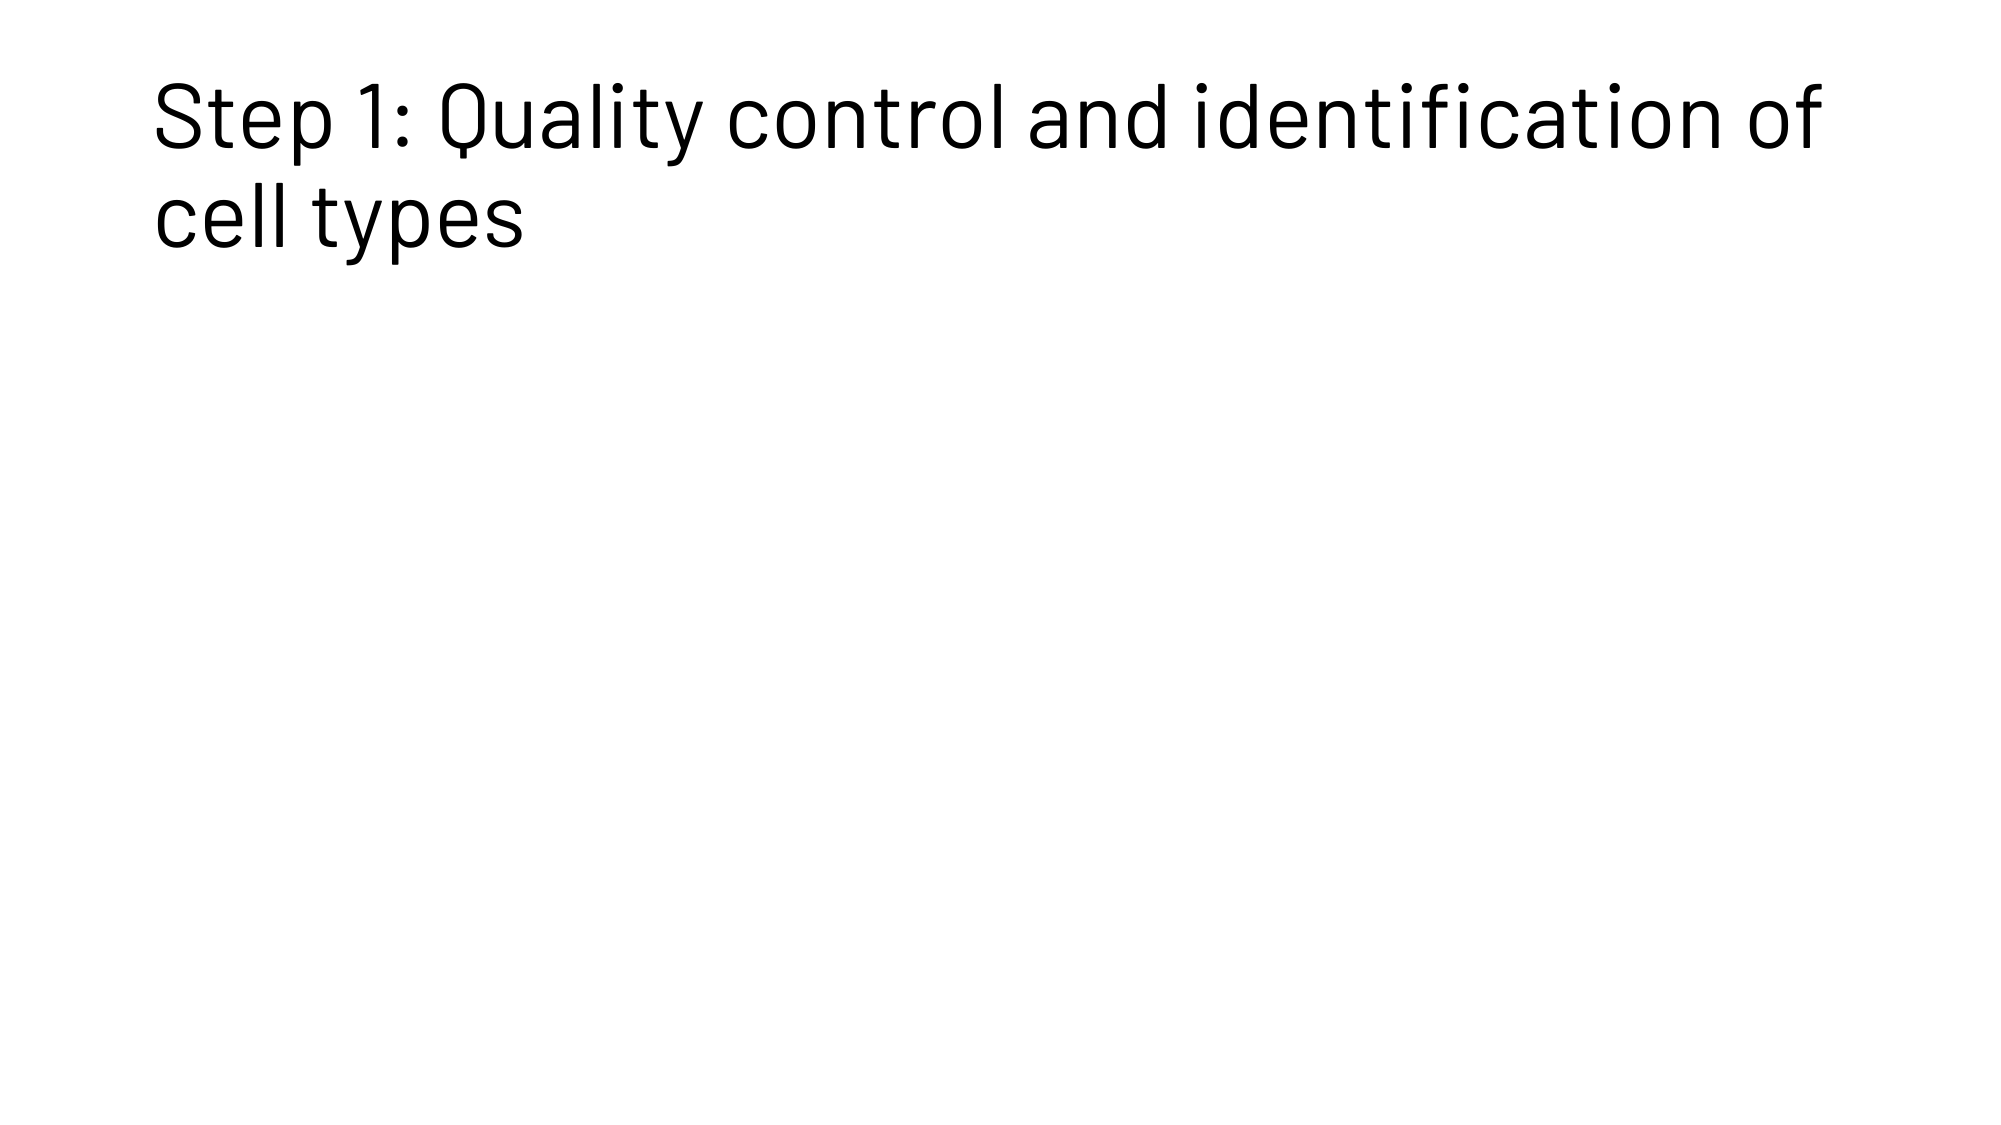

# Step 1: Quality control and identification of cell types